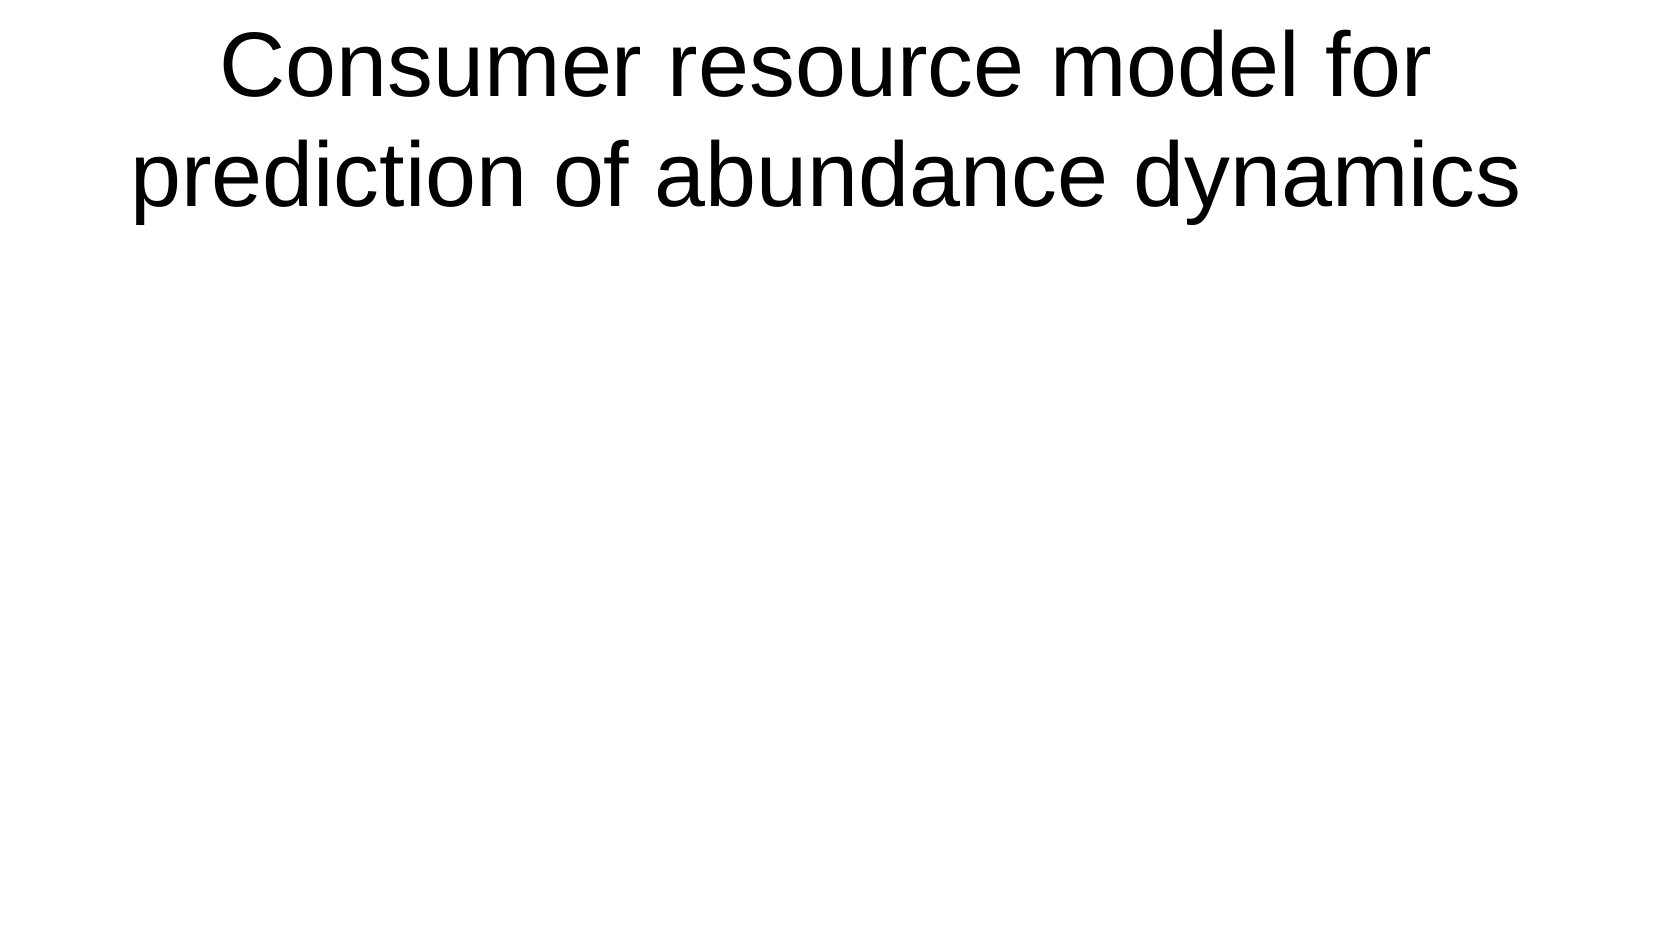

Consumer resource model for prediction of abundance dynamics